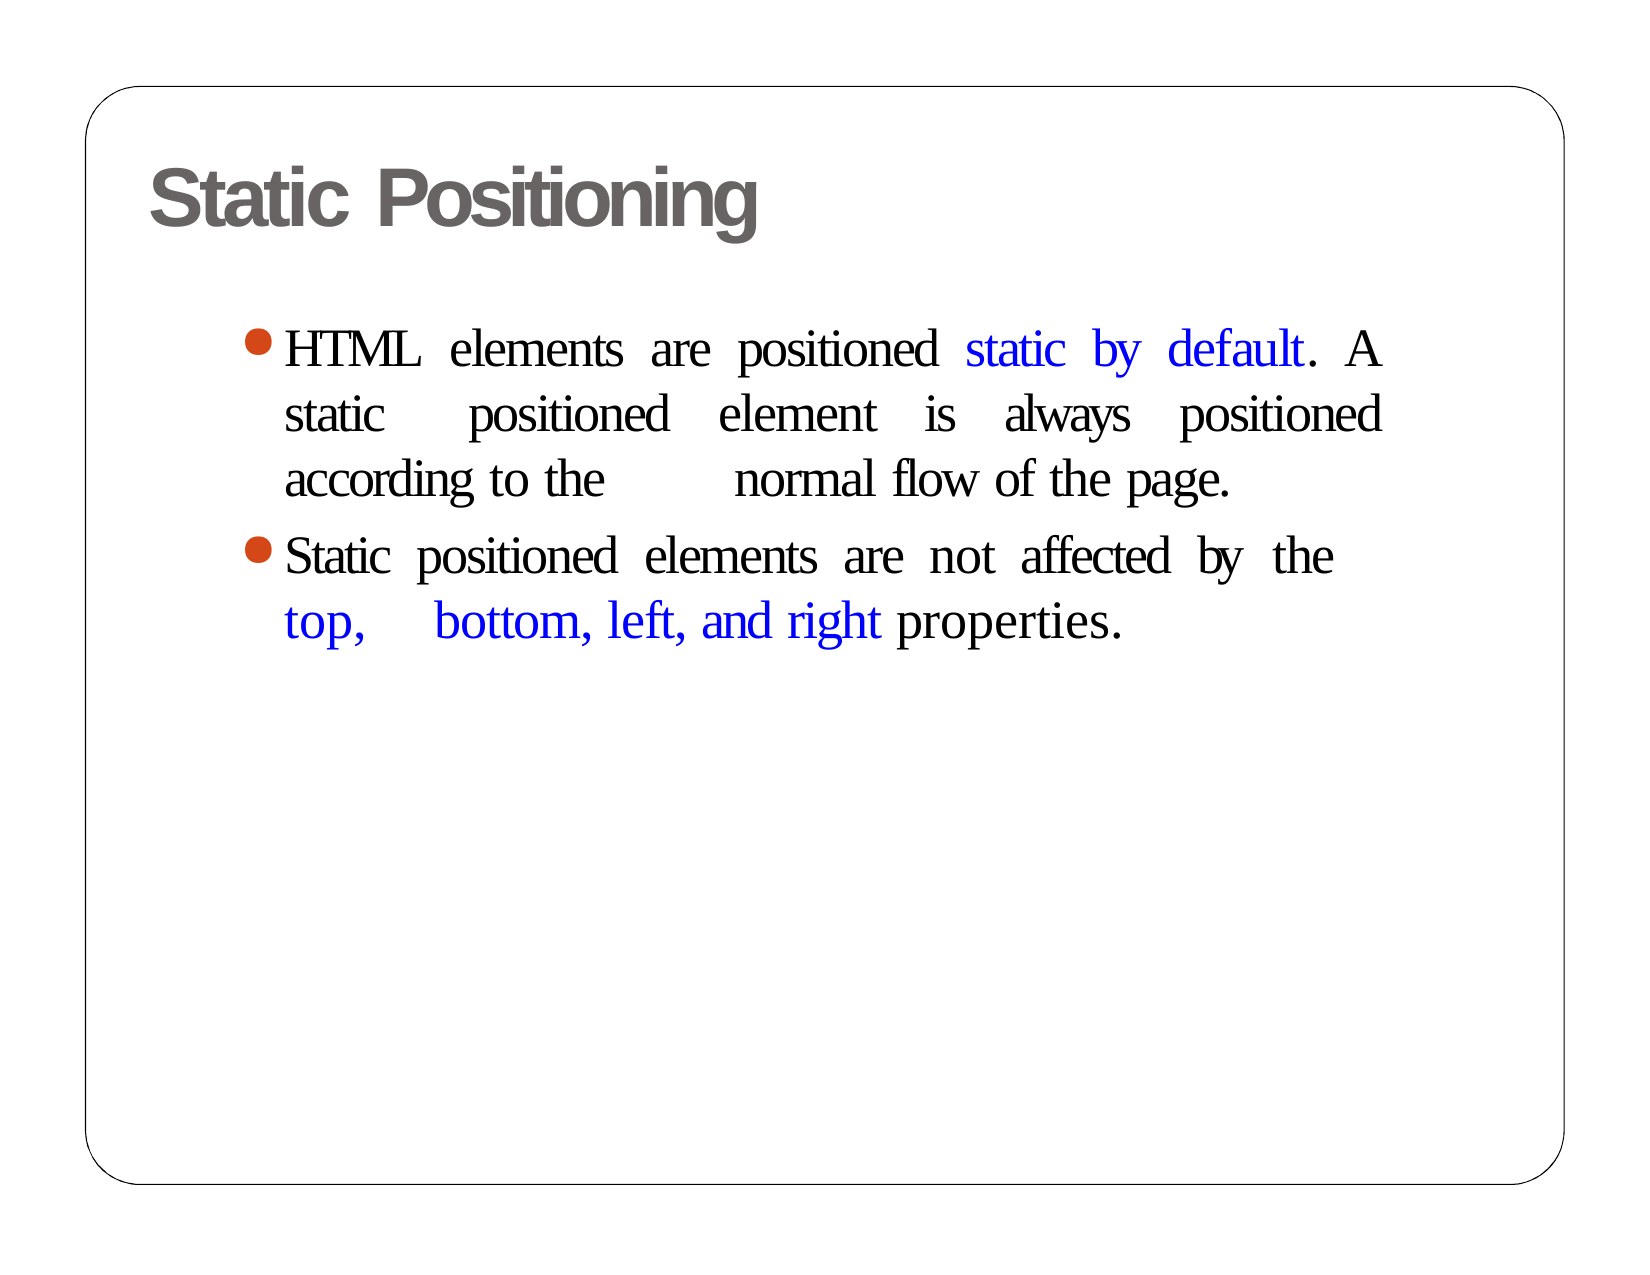

# Static Positioning
HTML elements are positioned static by default. A static 	positioned element is always positioned according to the 	normal flow of the page.
Static positioned elements are not affected by the top, 	bottom, left, and right properties.
84
87